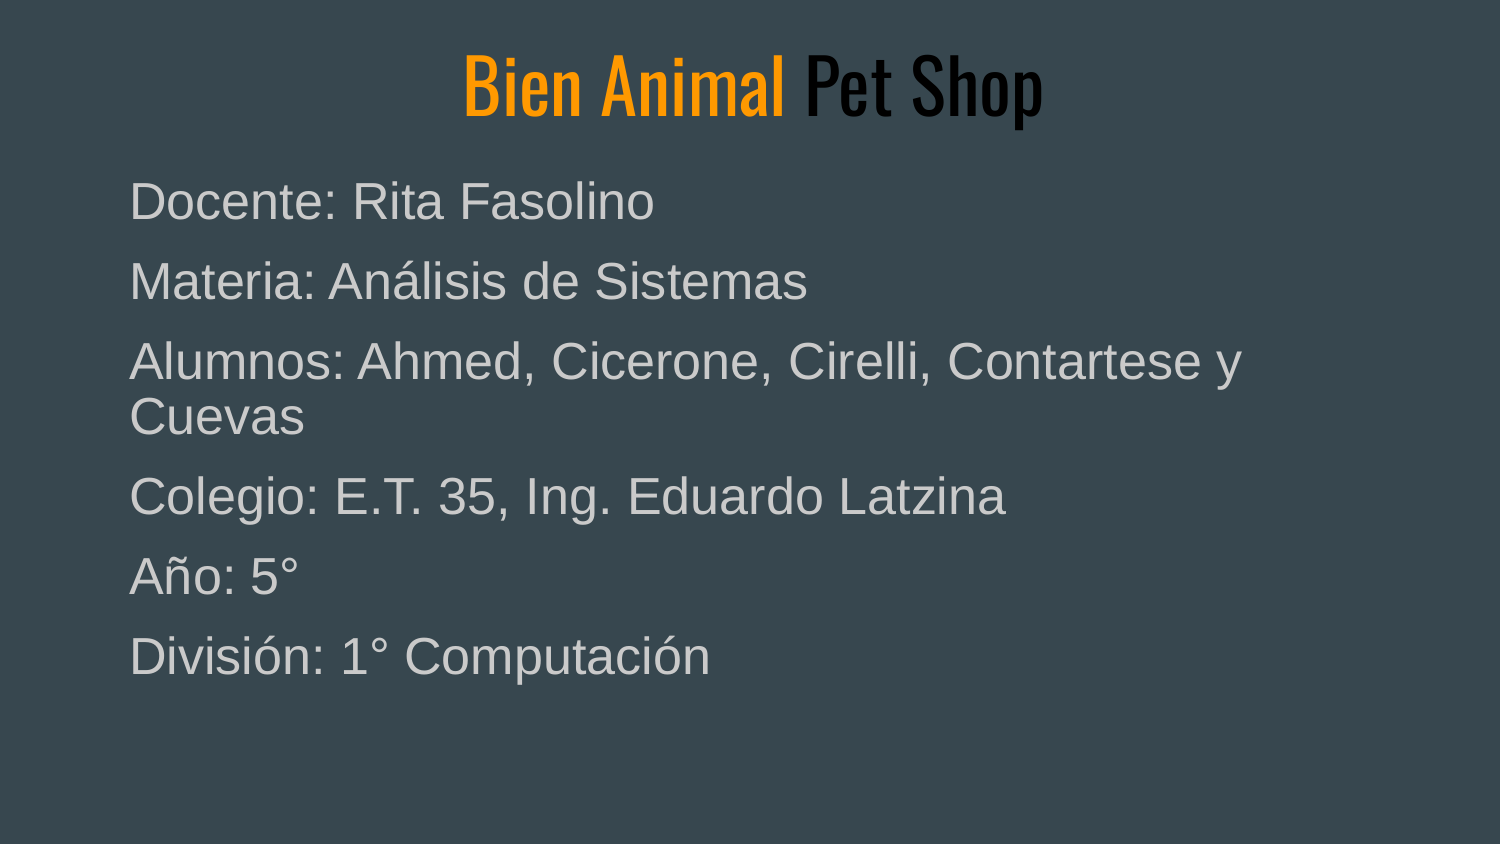

# Bien Animal Pet Shop
Docente: Rita Fasolino
Materia: Análisis de Sistemas
Alumnos: Ahmed, Cicerone, Cirelli, Contartese y Cuevas
Colegio: E.T. 35, Ing. Eduardo Latzina
Año: 5°
División: 1° Computación